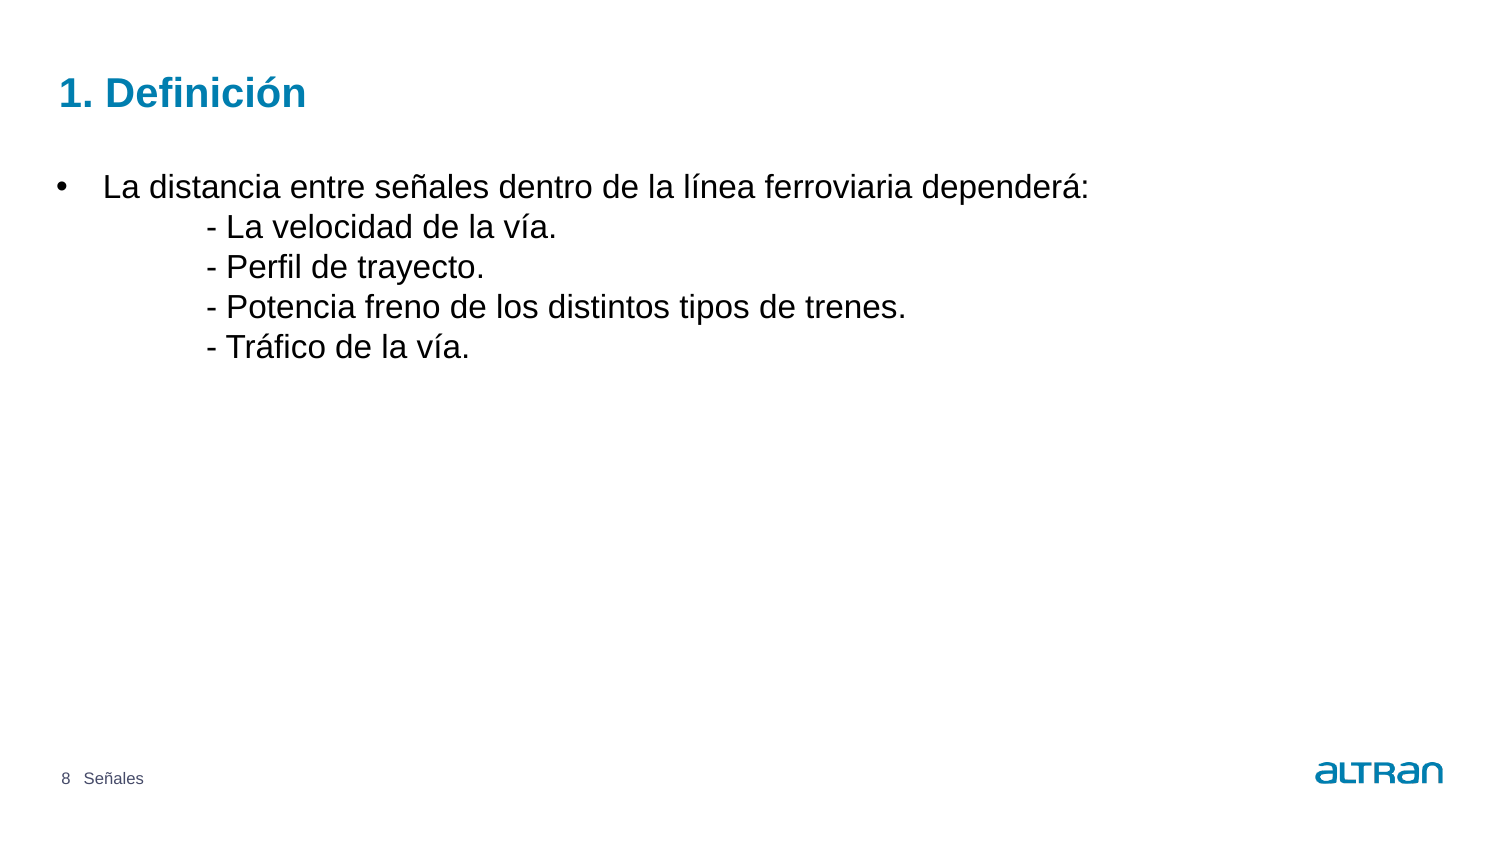

# 1. Definición

La distancia entre señales dentro de la línea ferroviaria dependerá:
	- La velocidad de la vía.
	- Perfil de trayecto.
	- Potencia freno de los distintos tipos de trenes.
	- Tráfico de la vía.
8
Señales
Date